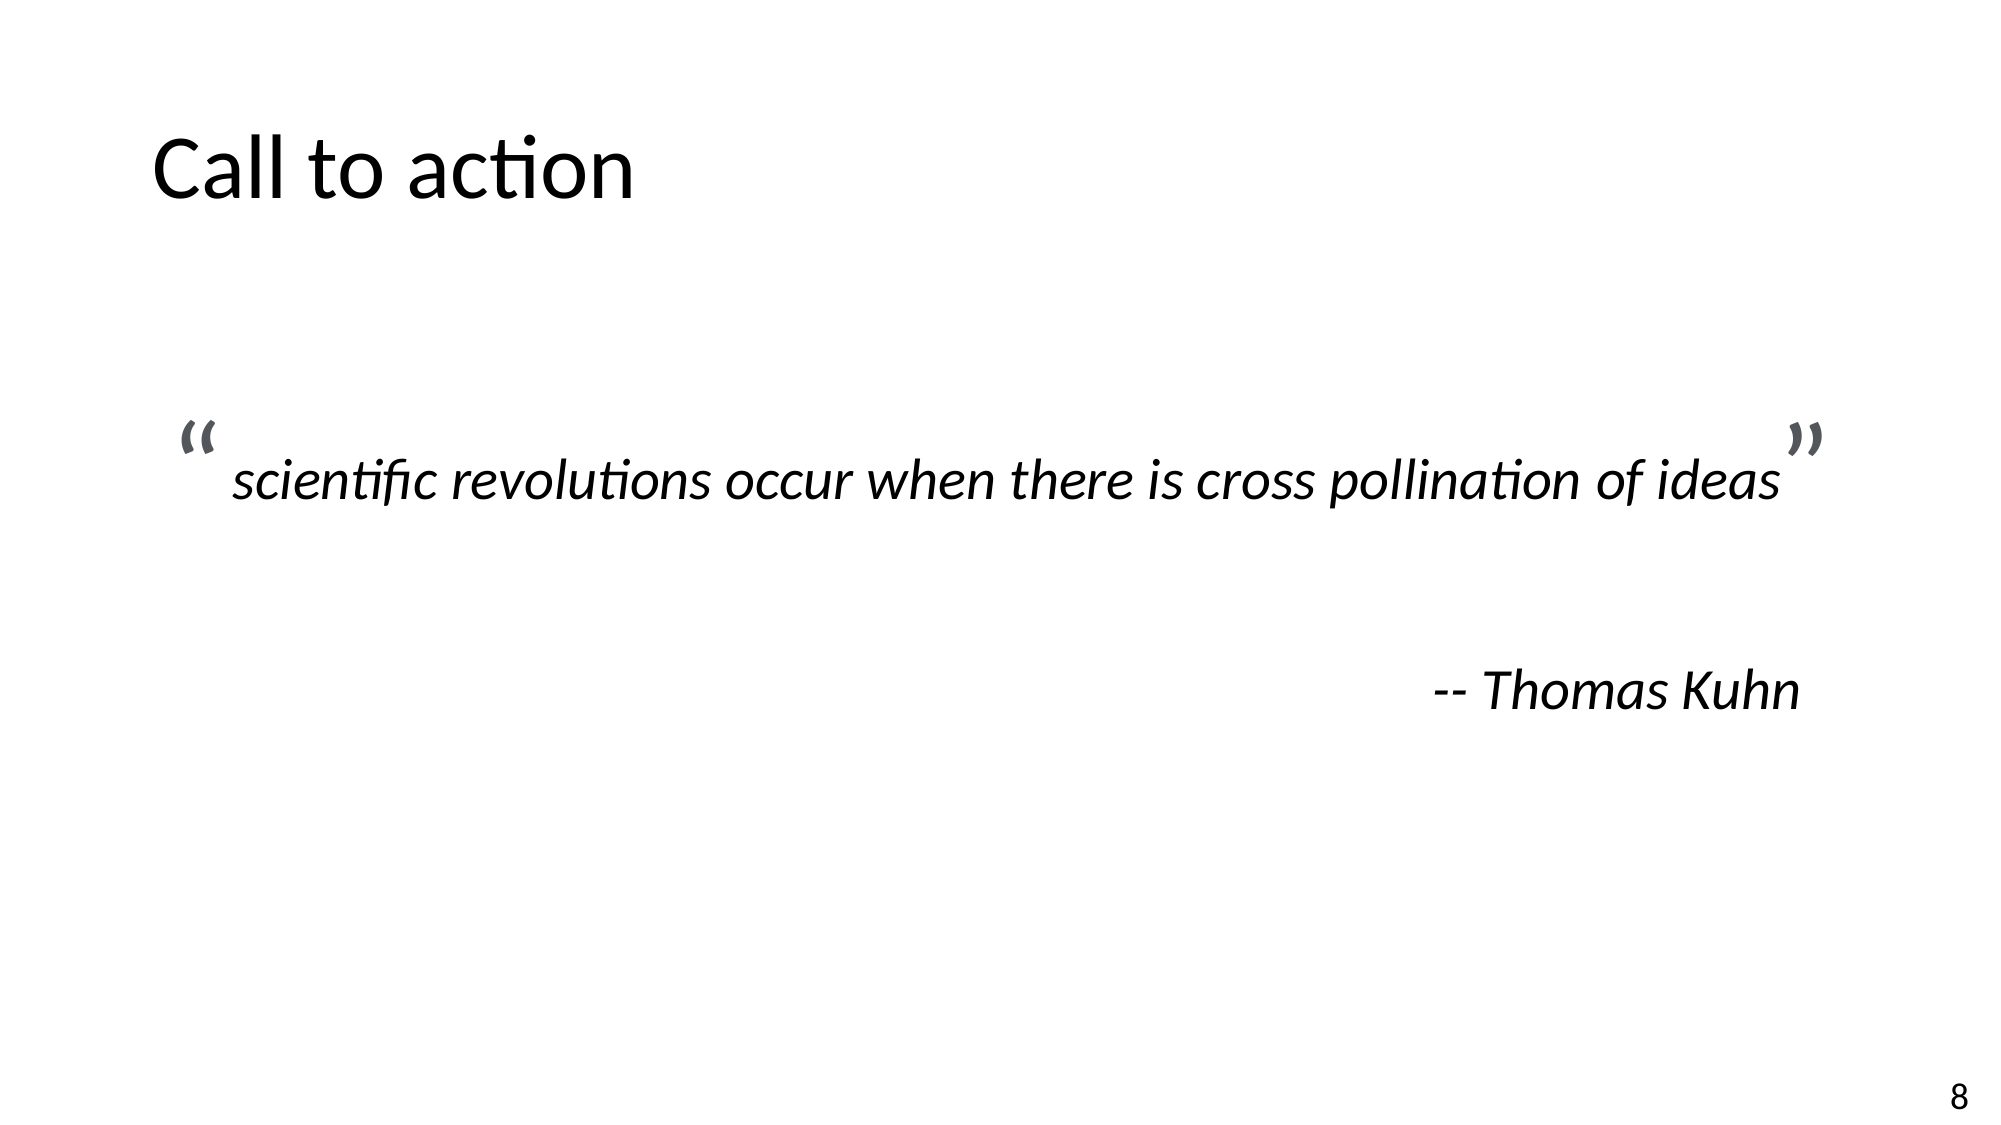

# Call to action
“
”
scientific revolutions occur when there is cross pollination of ideas

								-- Thomas Kuhn
8